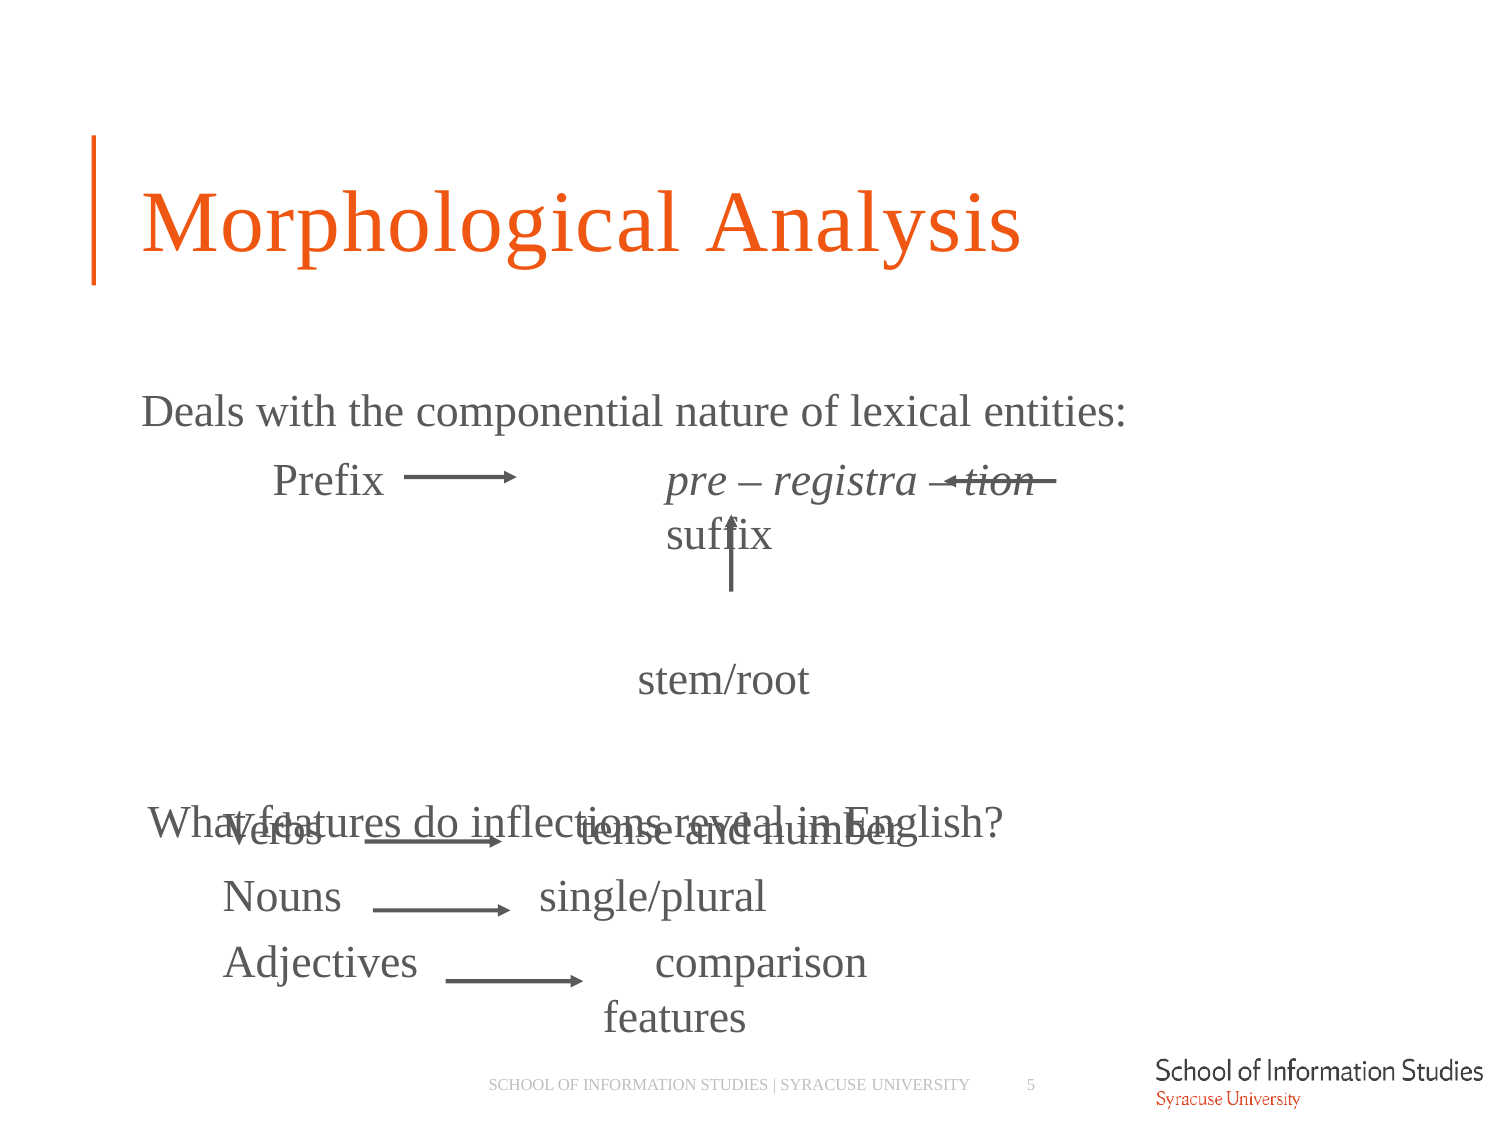

# Morphological Analysis
Deals with the componential nature of lexical entities:
Prefix	pre – registra – tion	suffix

stem/root

What features do inflections reveal in English?

Verbs  Nouns  Adjectives
tense and number  single/plural
comparison features

SCHOOL OF INFORMATION STUDIES | SYRACUSE UNIVERSITY
5